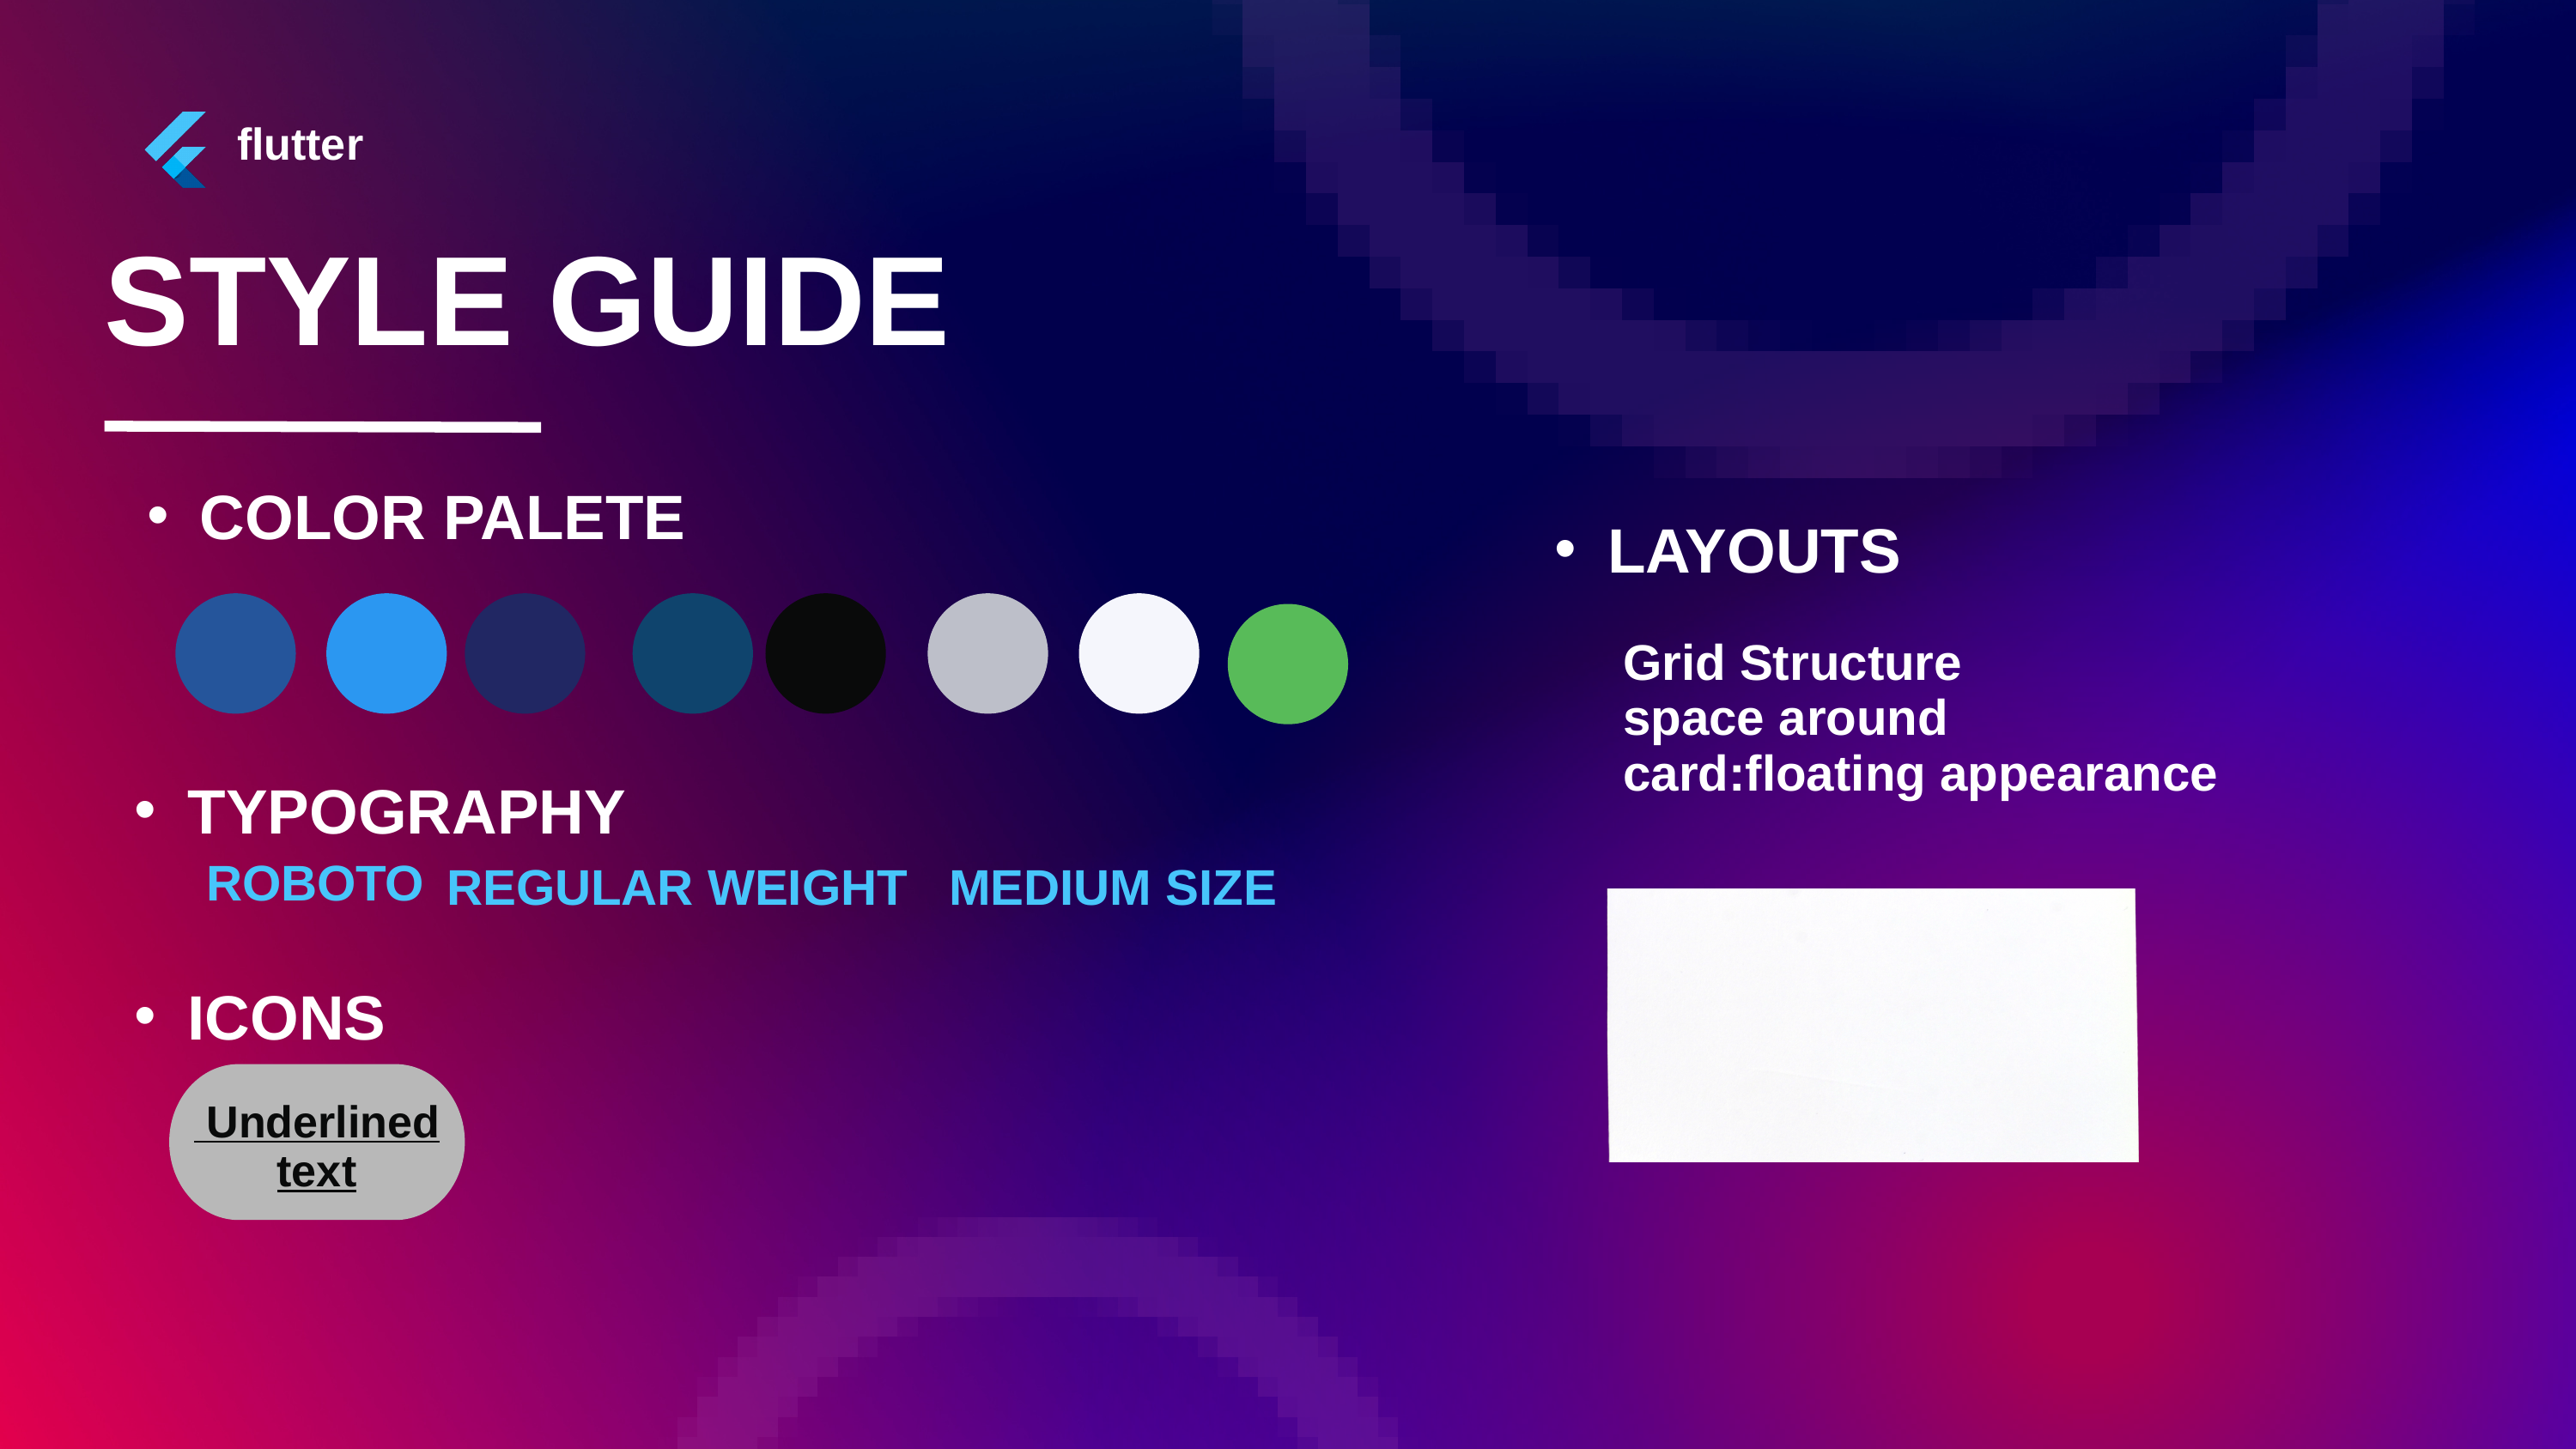

flutter

STYLE GUIDE

COLOR PALETE
LAYOUTS

Grid Structure
space around
card:floating appearance

TYPOGRAPHY
ROBOTO
REGULAR WEIGHT   MEDIUM SIZE

ICONS

 Underlined text